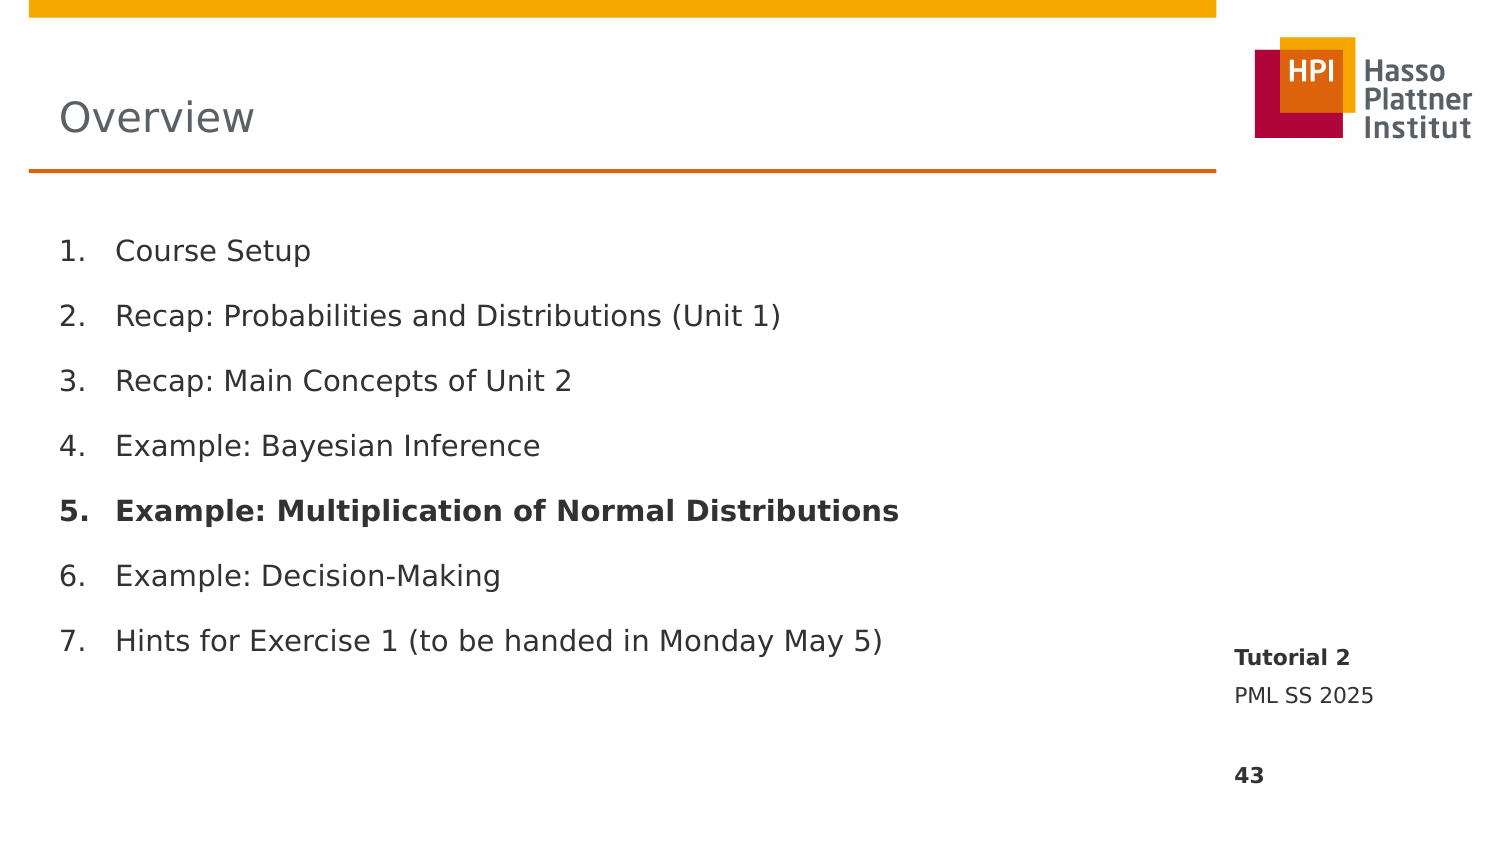

# Overview
Course Setup
Recap: Probabilities and Distributions (Unit 1)
Recap: Main Concepts of Unit 2
Example: Bayesian Inference
Example: Multiplication of Normal Distributions
Example: Decision-Making
Hints for Exercise 1 (to be handed in Monday May 5)

Tutorial 2
PML SS 2025
43